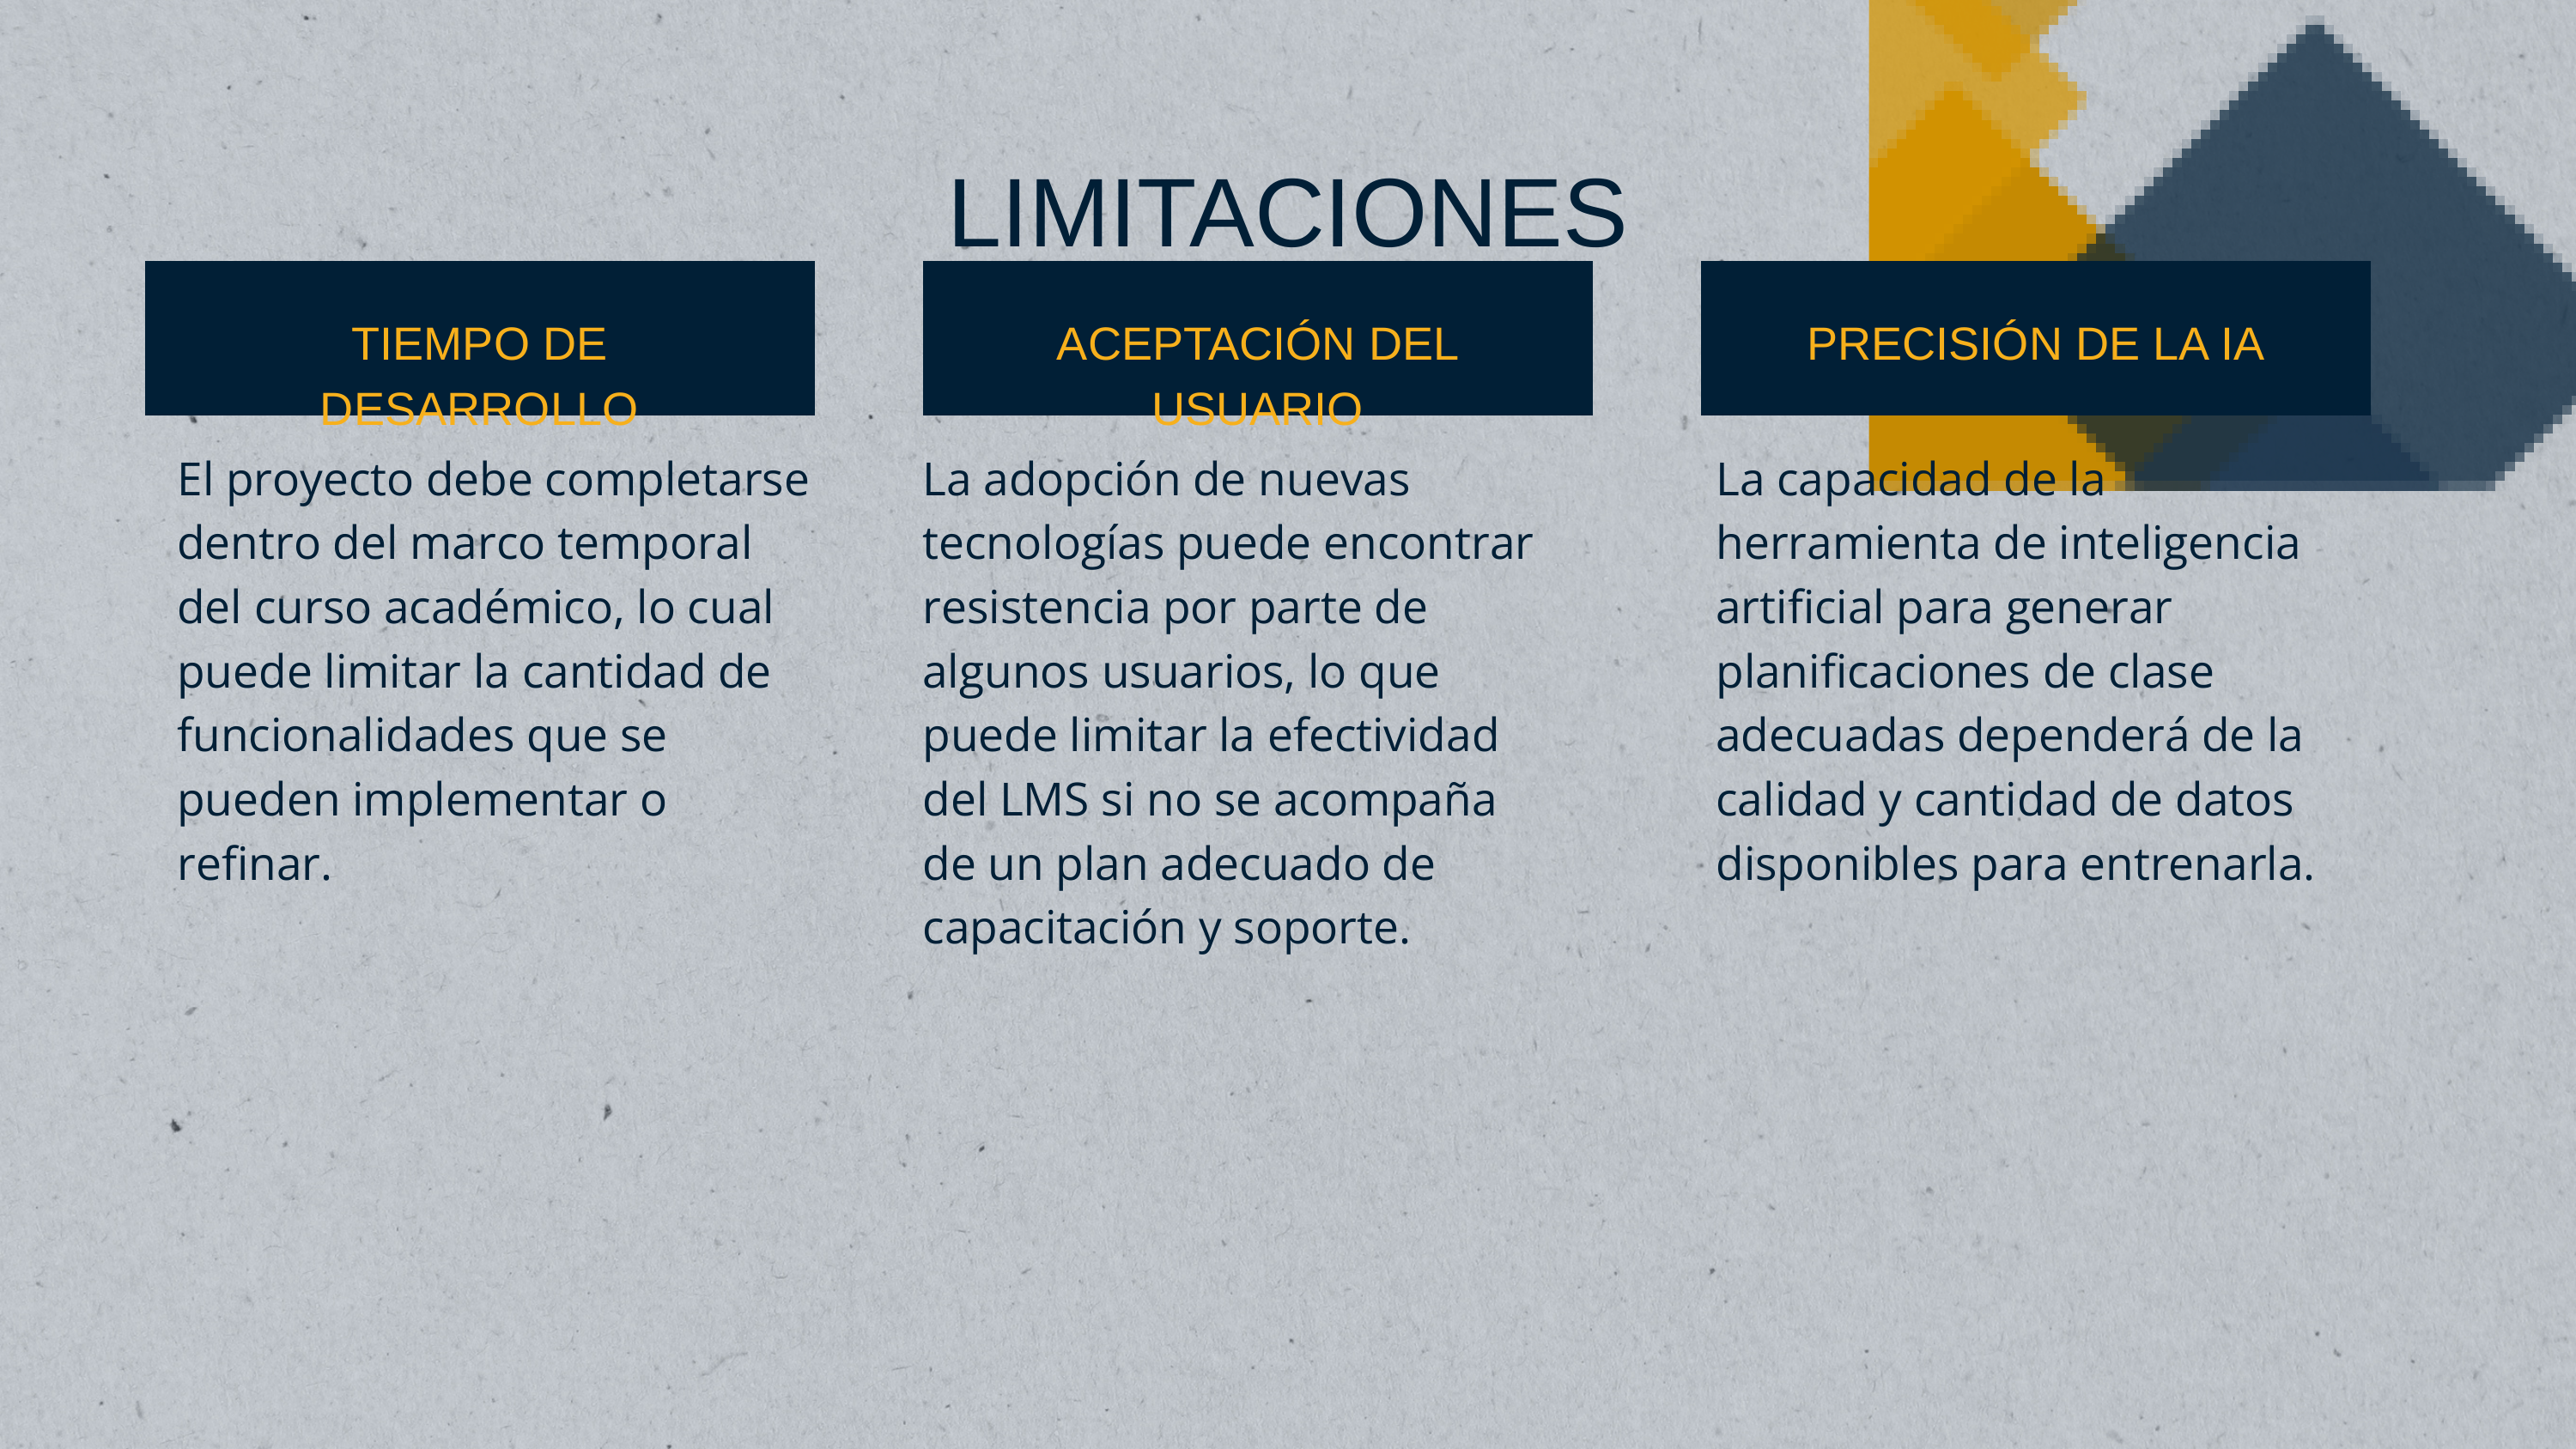

LIMITACIONES

TIEMPO DE DESARROLLO

ACEPTACIÓN DEL USUARIO

PRECISIÓN DE LA IA
El proyecto debe completarse dentro del marco temporal del curso académico, lo cual puede limitar la cantidad de funcionalidades que se pueden implementar o refinar.
La adopción de nuevas tecnologías puede encontrar resistencia por parte de algunos usuarios, lo que puede limitar la efectividad del LMS si no se acompaña de un plan adecuado de capacitación y soporte.
La capacidad de la herramienta de inteligencia artificial para generar planificaciones de clase adecuadas dependerá de la calidad y cantidad de datos disponibles para entrenarla.